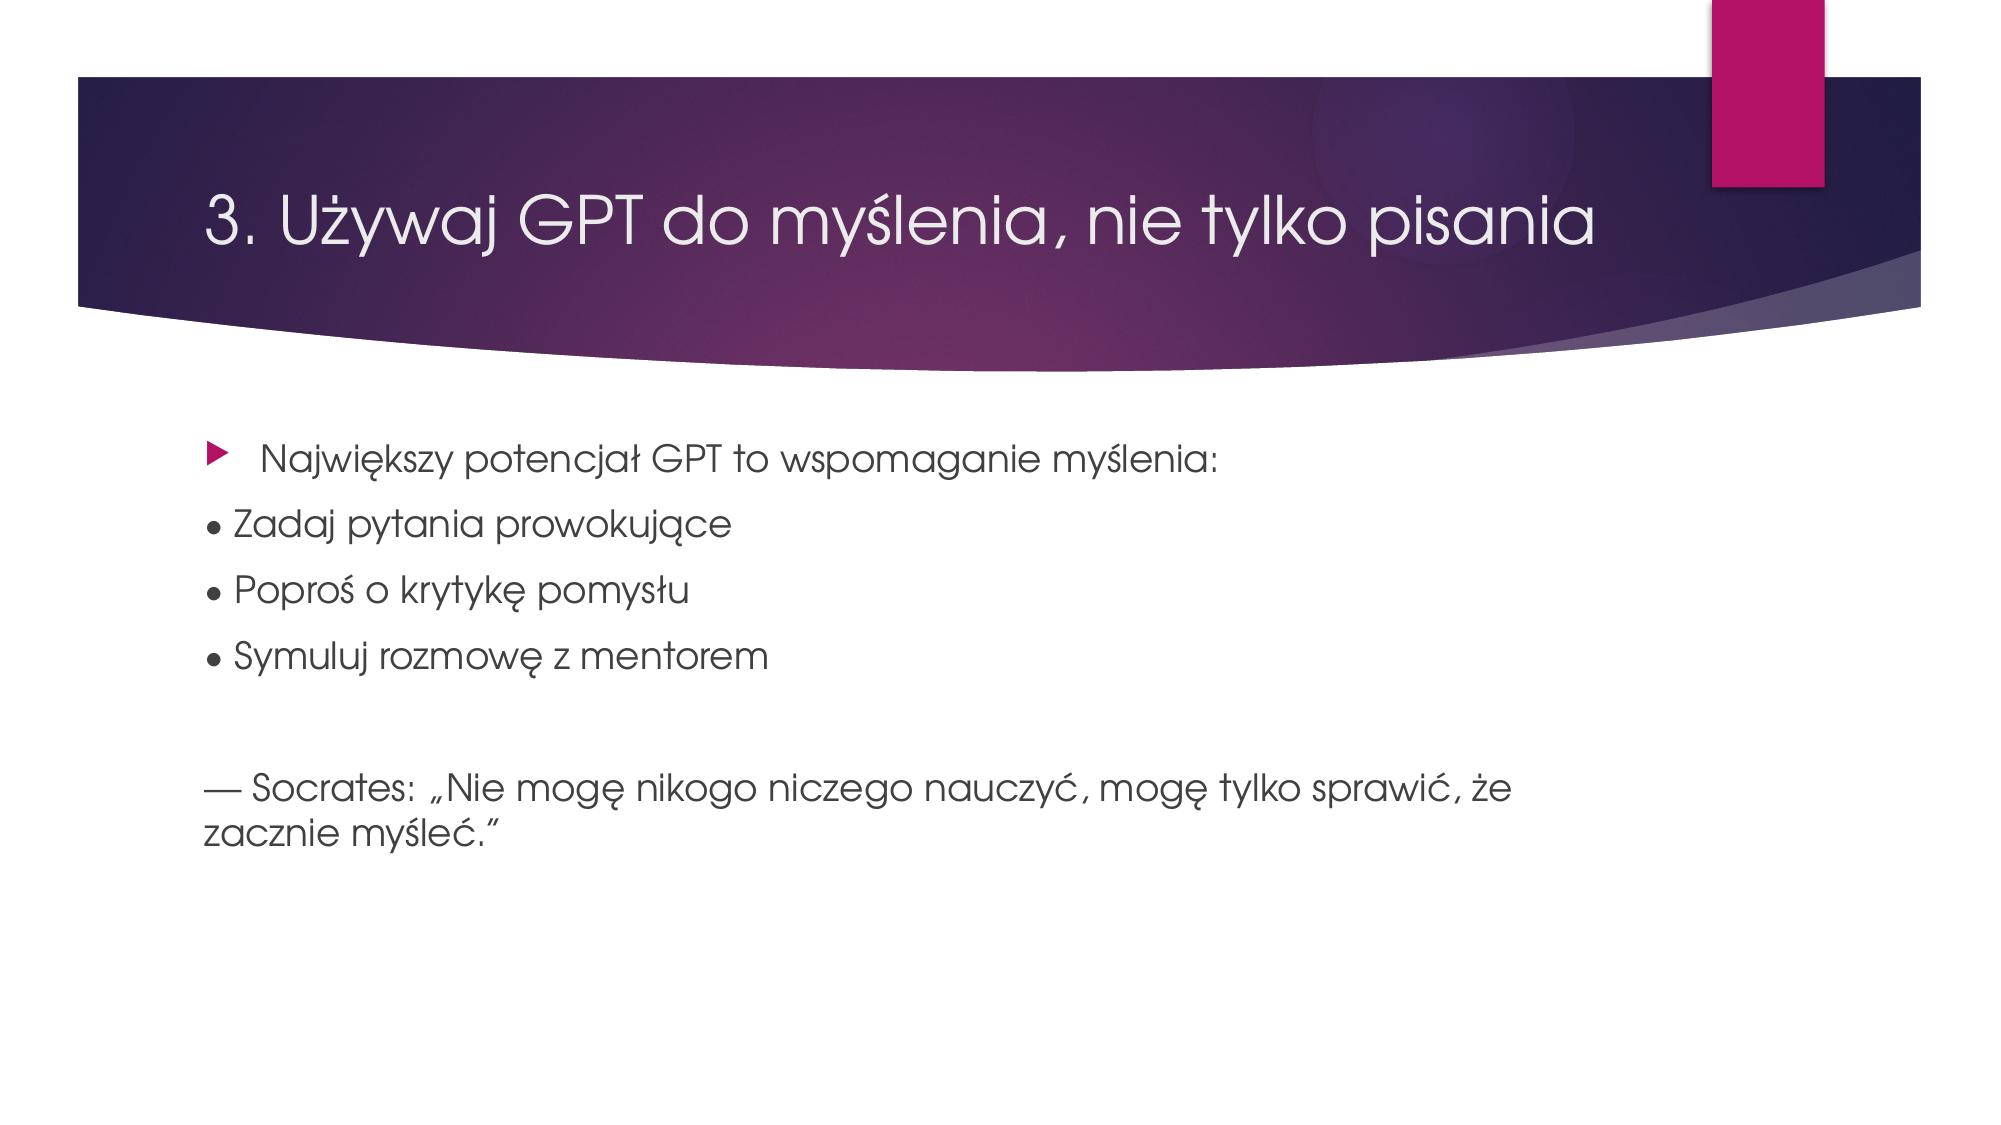

# 3. Używaj GPT do myślenia, nie tylko pisania
Największy potencjał GPT to wspomaganie myślenia:
• Zadaj pytania prowokujące
• Poproś o krytykę pomysłu
• Symuluj rozmowę z mentorem

— Socrates: „Nie mogę nikogo niczego nauczyć, mogę tylko sprawić, że zacznie myśleć.”